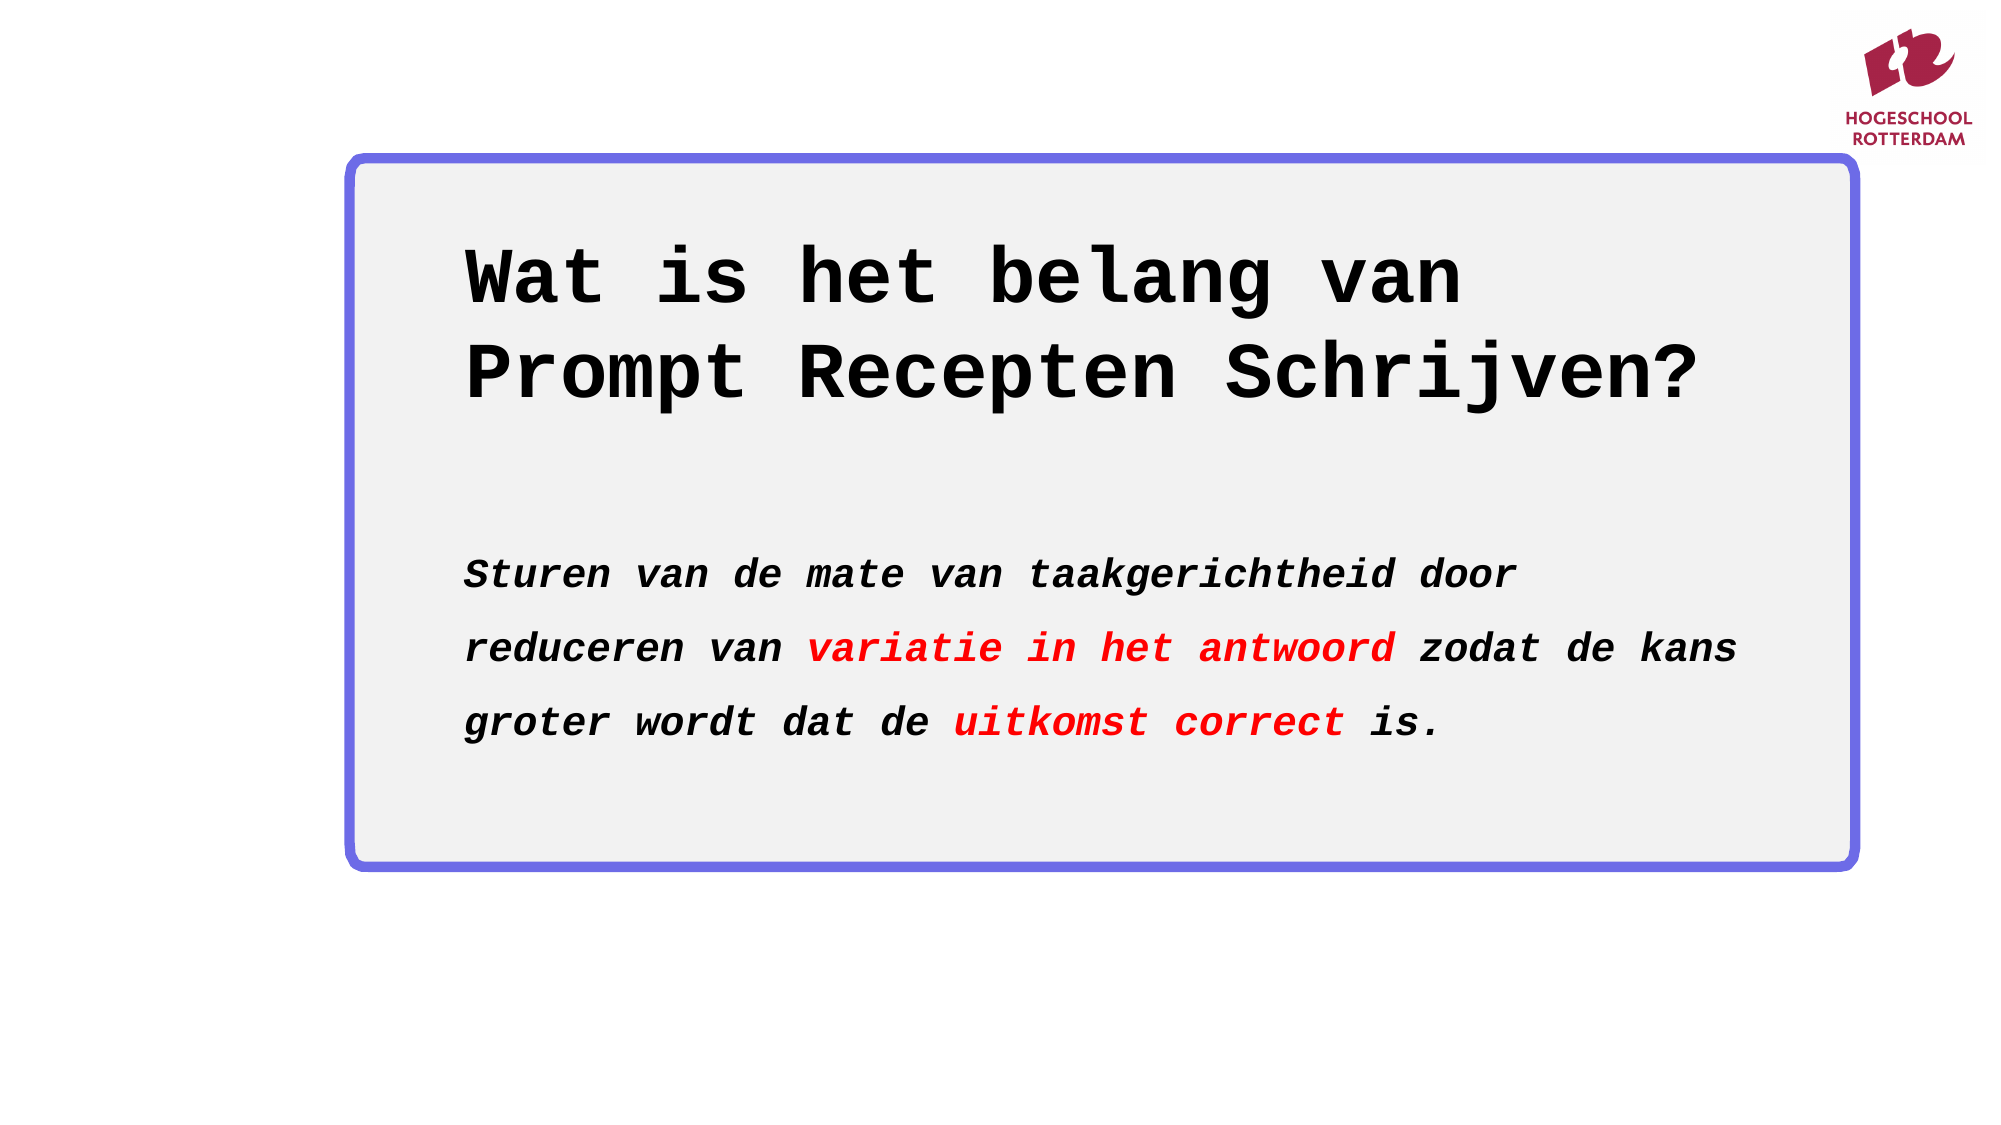

Wat is het belang van Prompt Recepten Schrijven?

Sturen van de mate van taakgerichtheid door
reduceren van variatie in het antwoord zodat de kans groter wordt dat de uitkomst correct is.